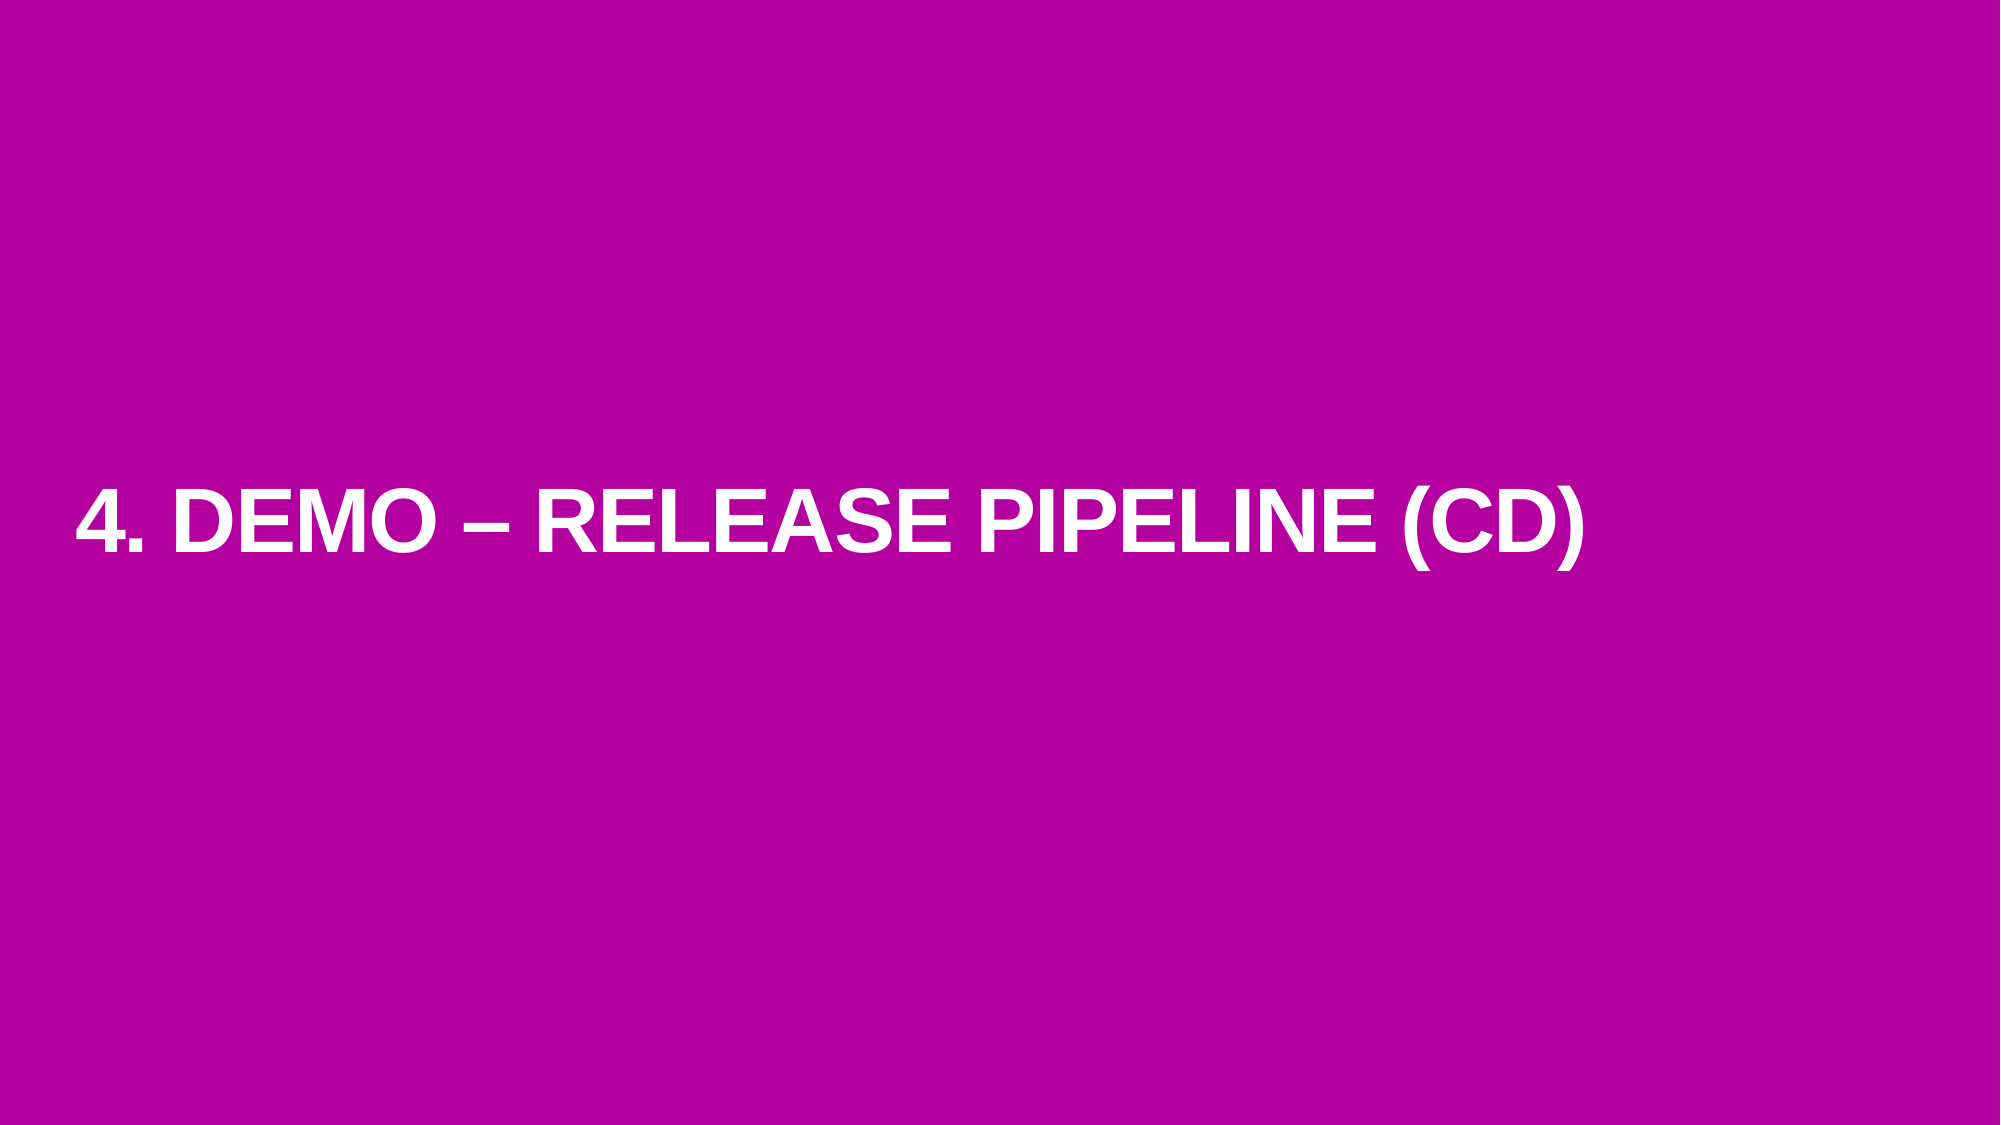

# 4. DEMO – RELEASE PIPELINE (CD)